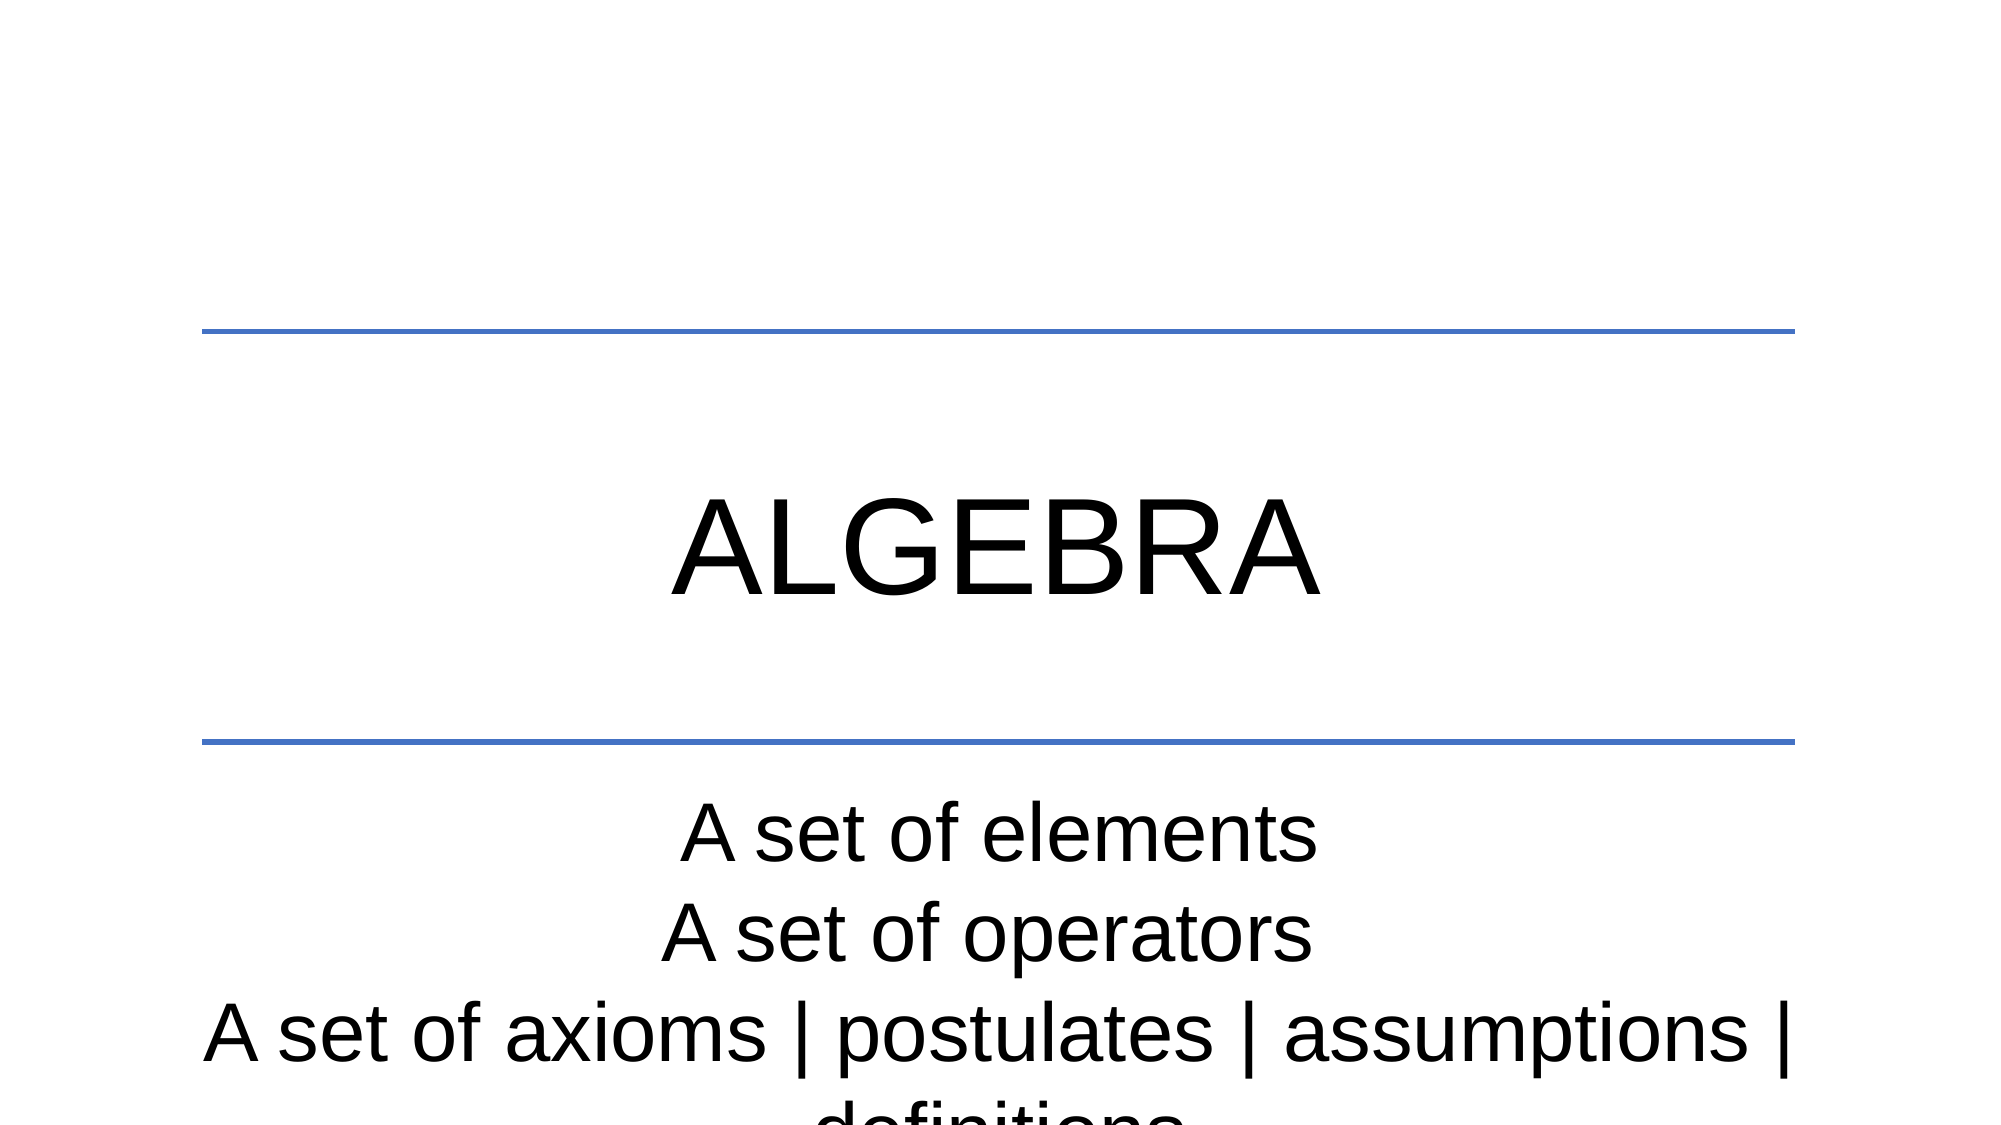

algebra
A set of elements
A set of operators
A set of axioms | postulates | assumptions | definitions